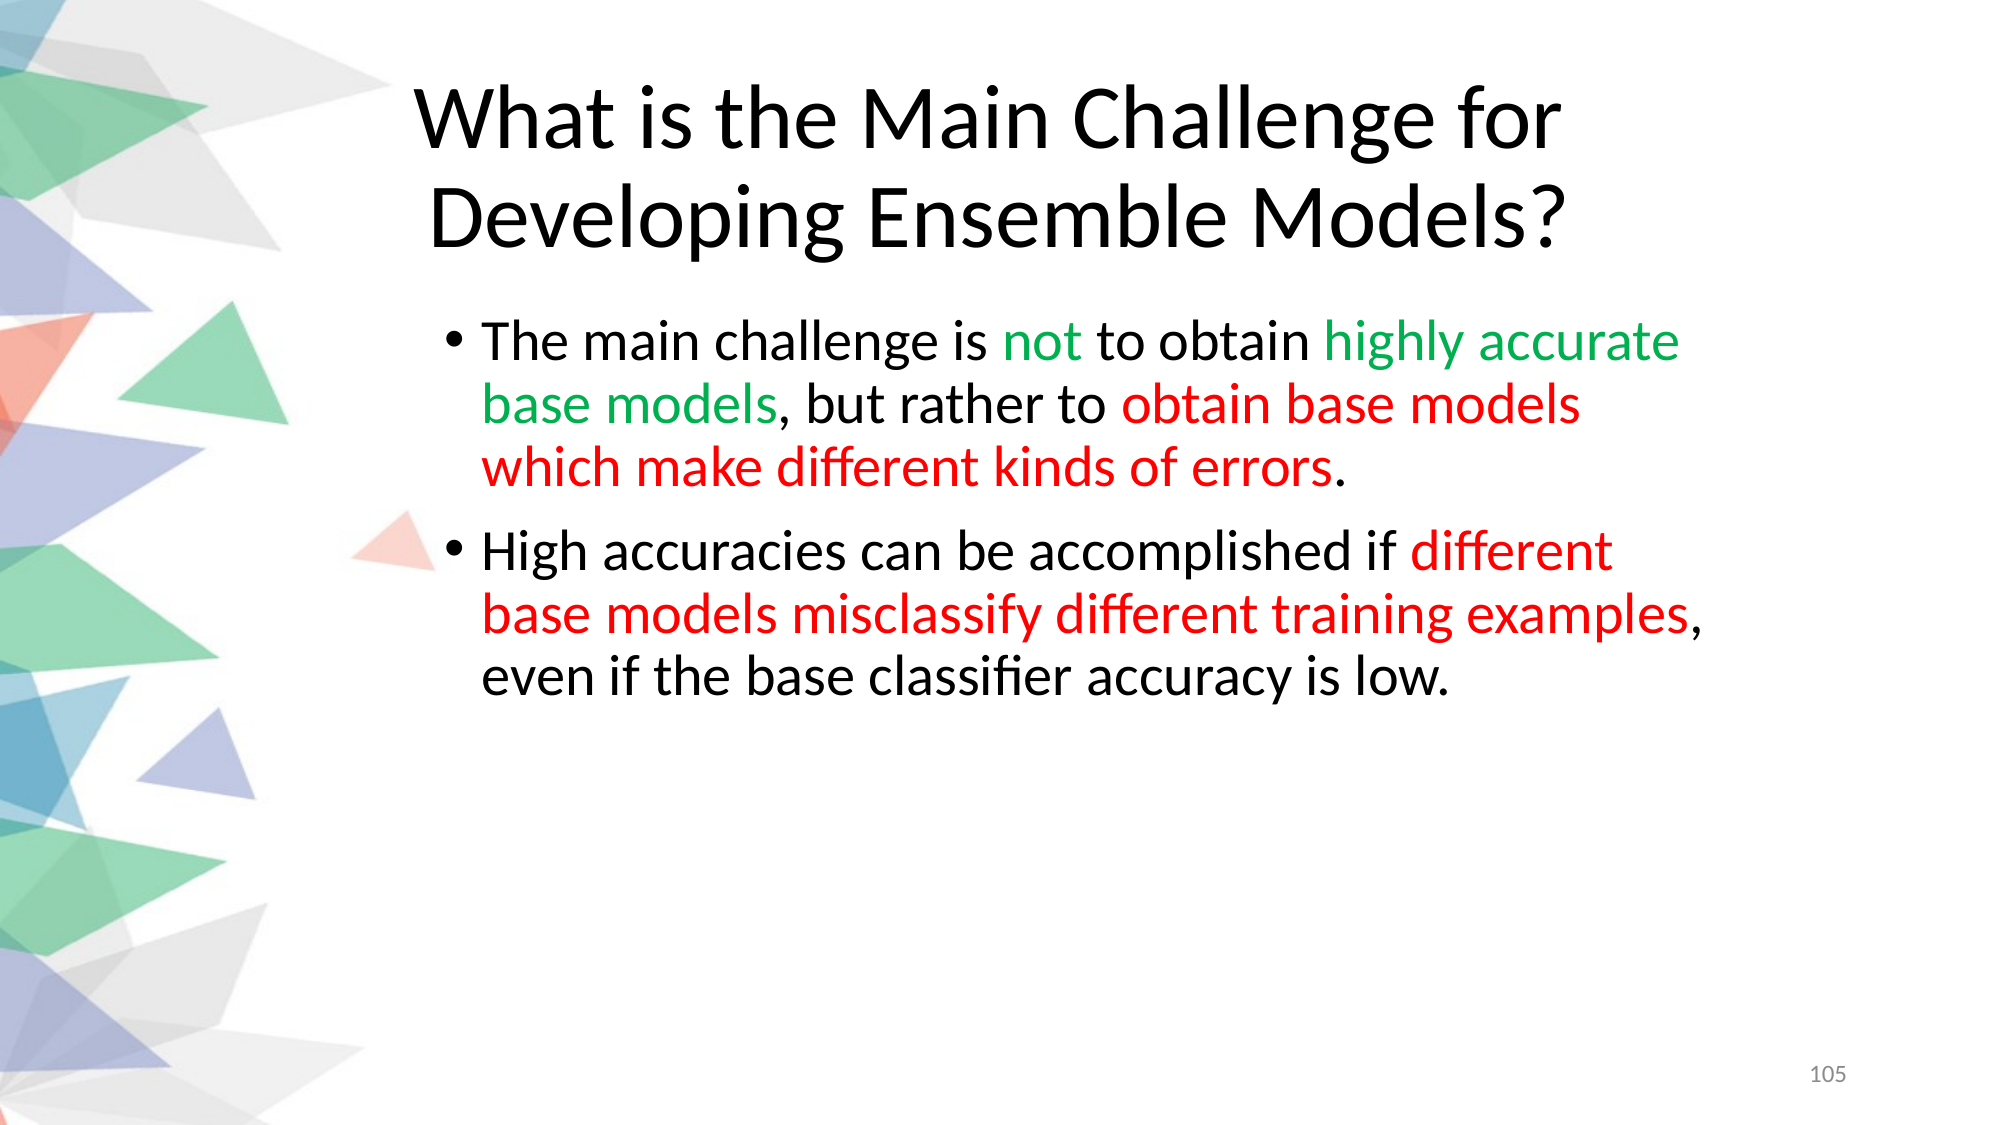

# What is the Main Challenge for Developing Ensemble Models?
The main challenge is not to obtain highly accurate base models, but rather to obtain base models which make different kinds of errors.
High accuracies can be accomplished if different base models misclassify different training examples, even if the base classifier accuracy is low.
105